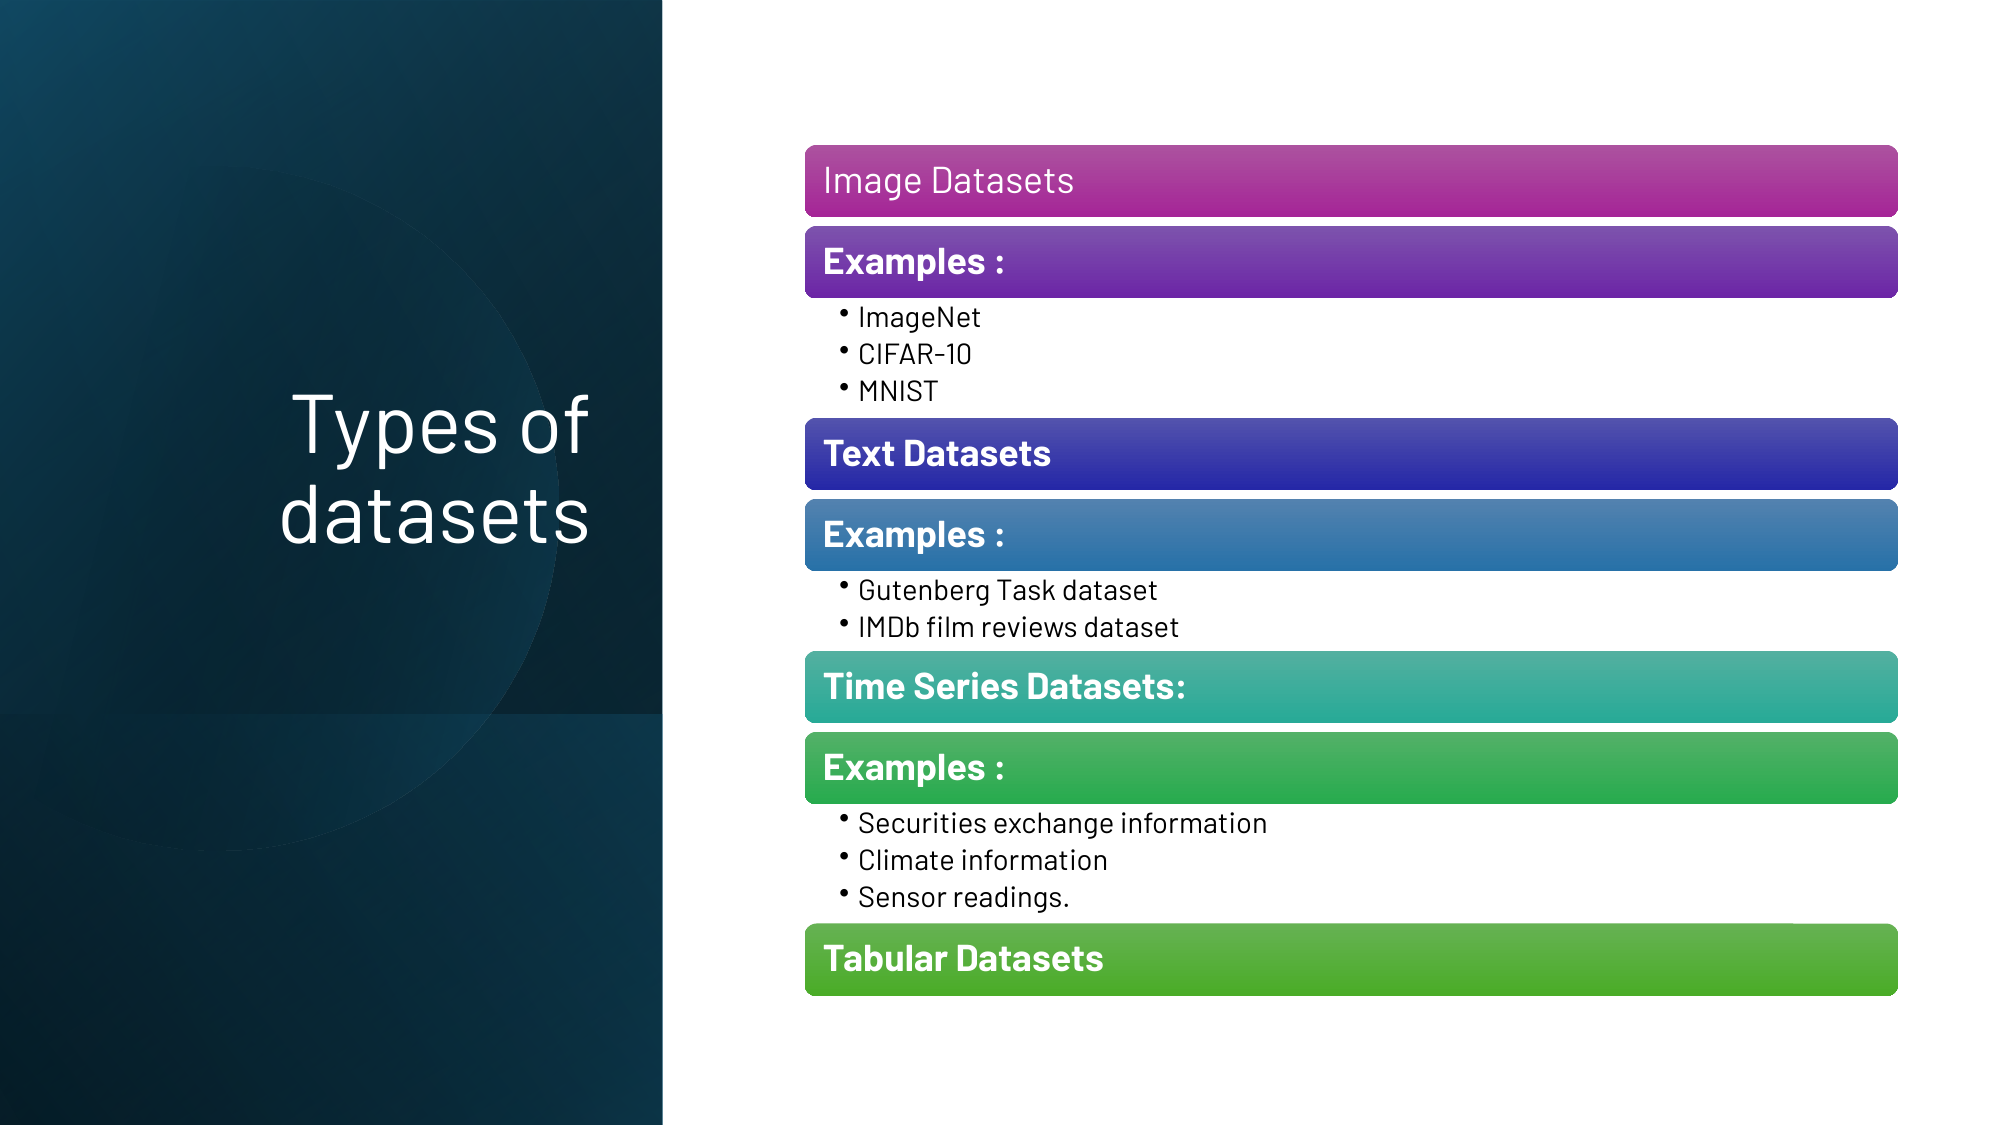

Image Datasets
Examples :
ImageNet
CIFAR-10
MNIST
Text Datasets
Examples :
Gutenberg Task dataset
IMDb film reviews dataset
Time Series Datasets:
Examples :
Securities exchange information
Climate information
Sensor readings.
Tabular Datasets

# Types of datasets